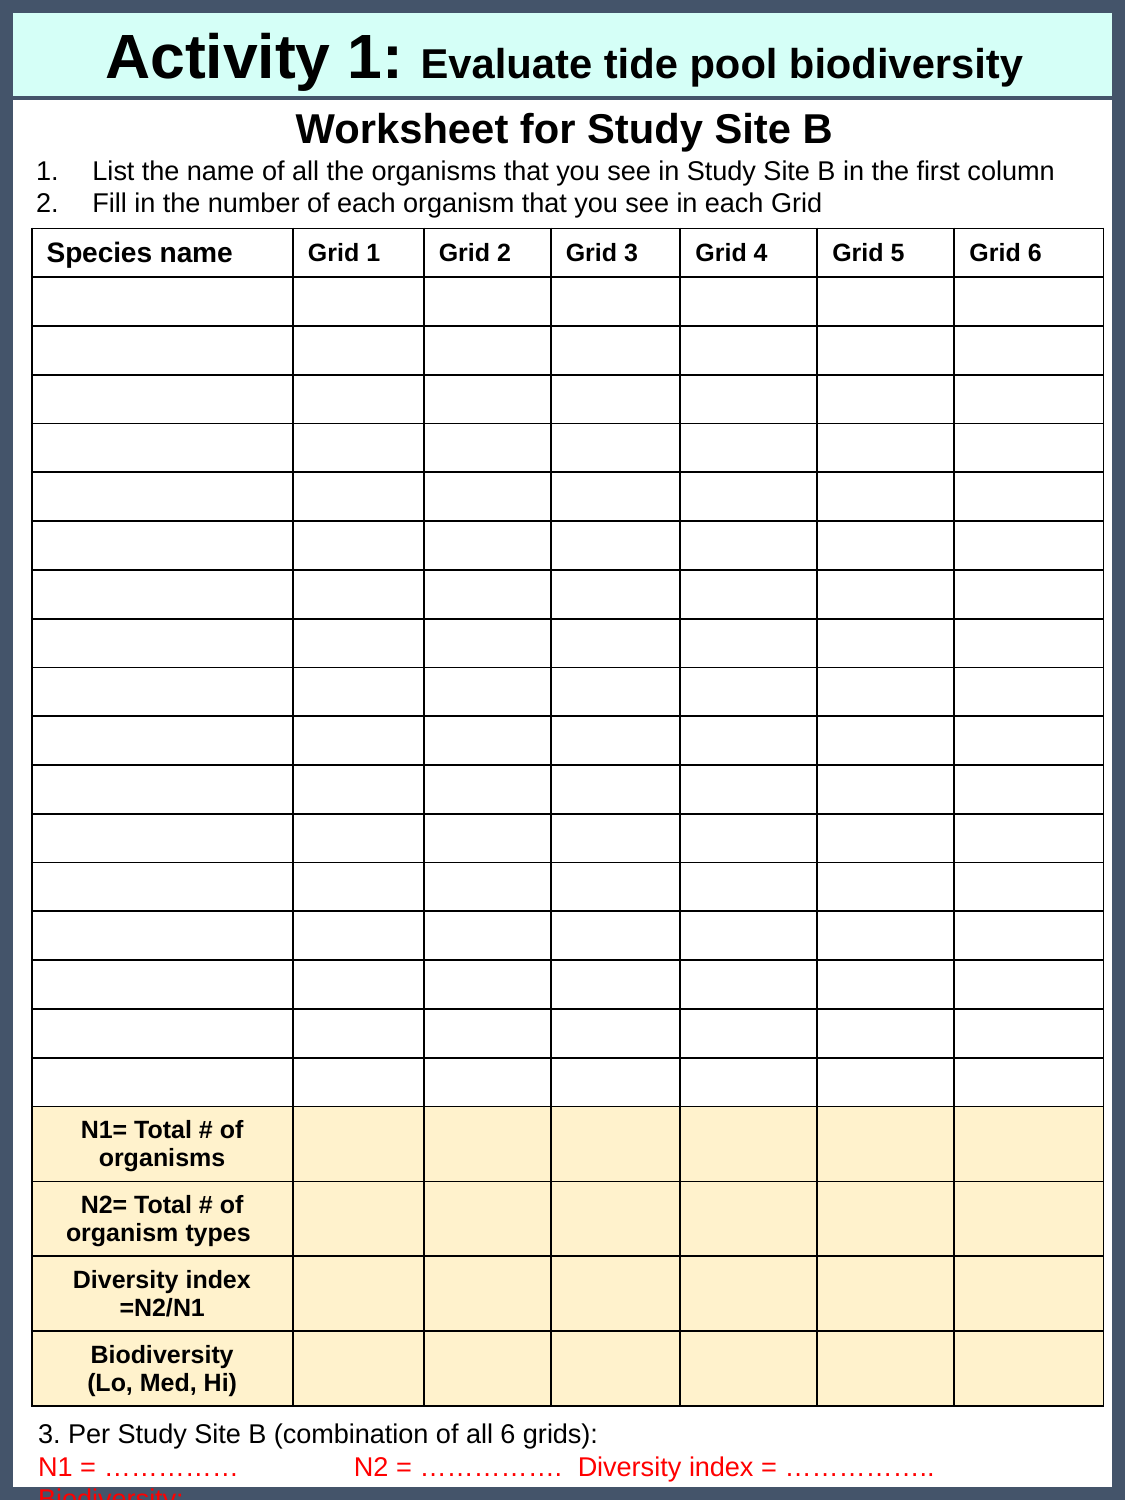

Activity 1: Evaluate tide pool biodiversity
Worksheet for Study Site B
List the name of all the organisms that you see in Study Site B in the first column
Fill in the number of each organism that you see in each Grid

| Species name | Grid 1 | Grid 2 | Grid 3 | Grid 4 | Grid 5 | Grid 6 |
| --- | --- | --- | --- | --- | --- | --- |
|  |  |  |  |  |  |  |
|  |  |  |  |  |  |  |
|  |  |  |  |  |  |  |
|  |  |  |  |  |  |  |
|  |  |  |  |  |  |  |
|  |  |  |  |  |  |  |
|  |  |  |  |  |  |  |
|  |  |  |  |  |  |  |
|  |  |  |  |  |  |  |
|  |  |  |  |  |  |  |
|  |  |  |  |  |  |  |
|  |  |  |  |  |  |  |
|  |  |  |  |  |  |  |
|  |  |  |  |  |  |  |
|  |  |  |  |  |  |  |
|  |  |  |  |  |  |  |
|  |  |  |  |  |  |  |
| N1= Total # of organisms |  |  |  |  |  |  |
| N2= Total # of organism types |  |  |  |  |  |  |
| Diversity index =N2/N1 |  |  |  |  |  |  |
| Biodiversity (Lo, Med, Hi) |  |  |  |  |  |  |
3. Per Study Site B (combination of all 6 grids):
N1 = ……………	  N2 = …………….  Diversity index = …………….. 	Biodiversity: …………………………………